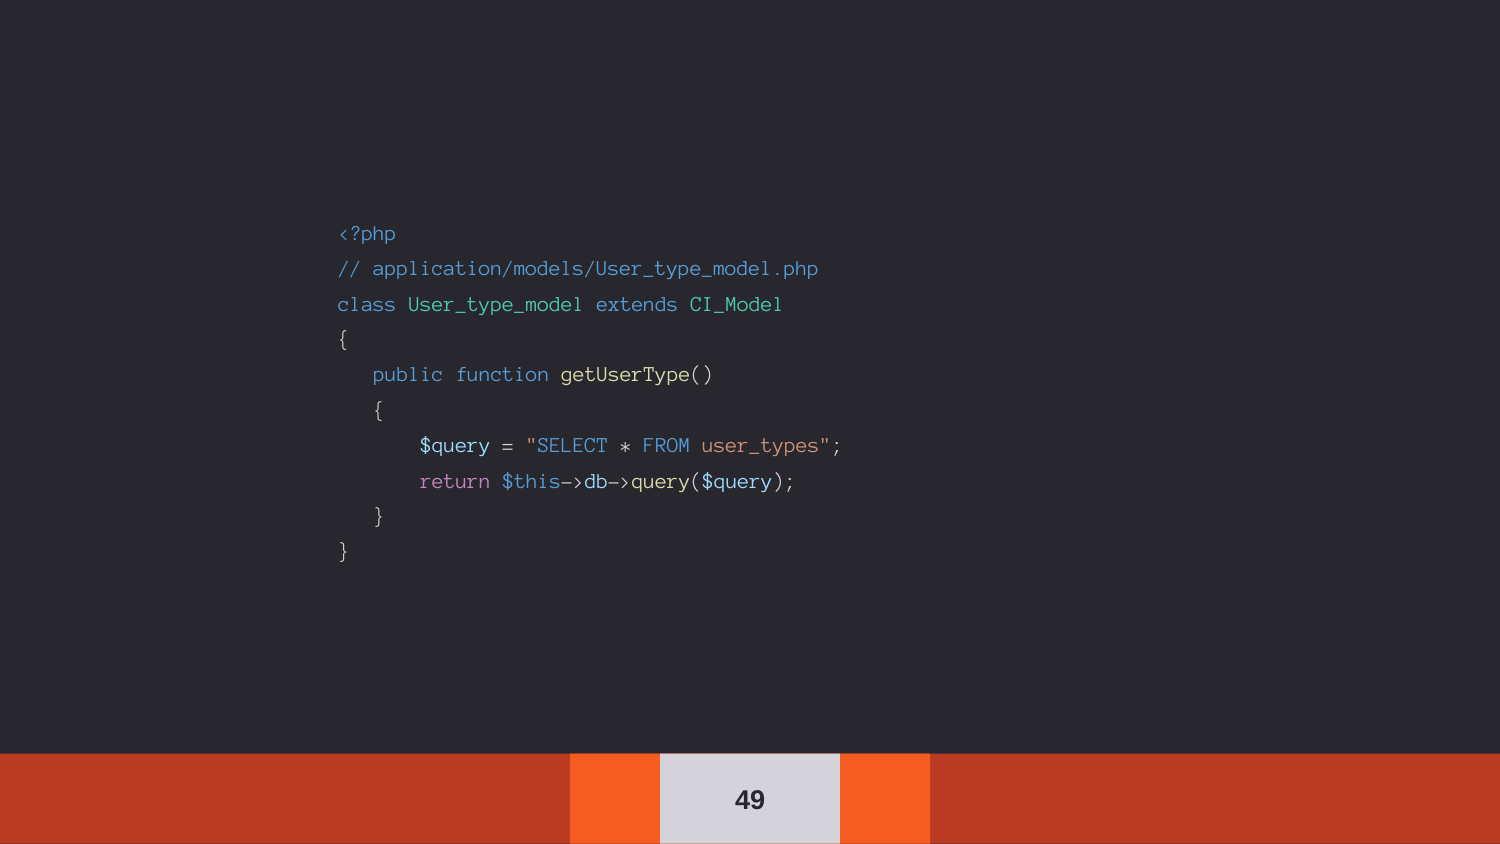

<?php
// application/models/User_type_model.php
class User_type_model extends CI_Model
{
   public function getUserType()
   {
       $query = "SELECT * FROM user_types";
       return $this->db->query($query);
   }
}
49